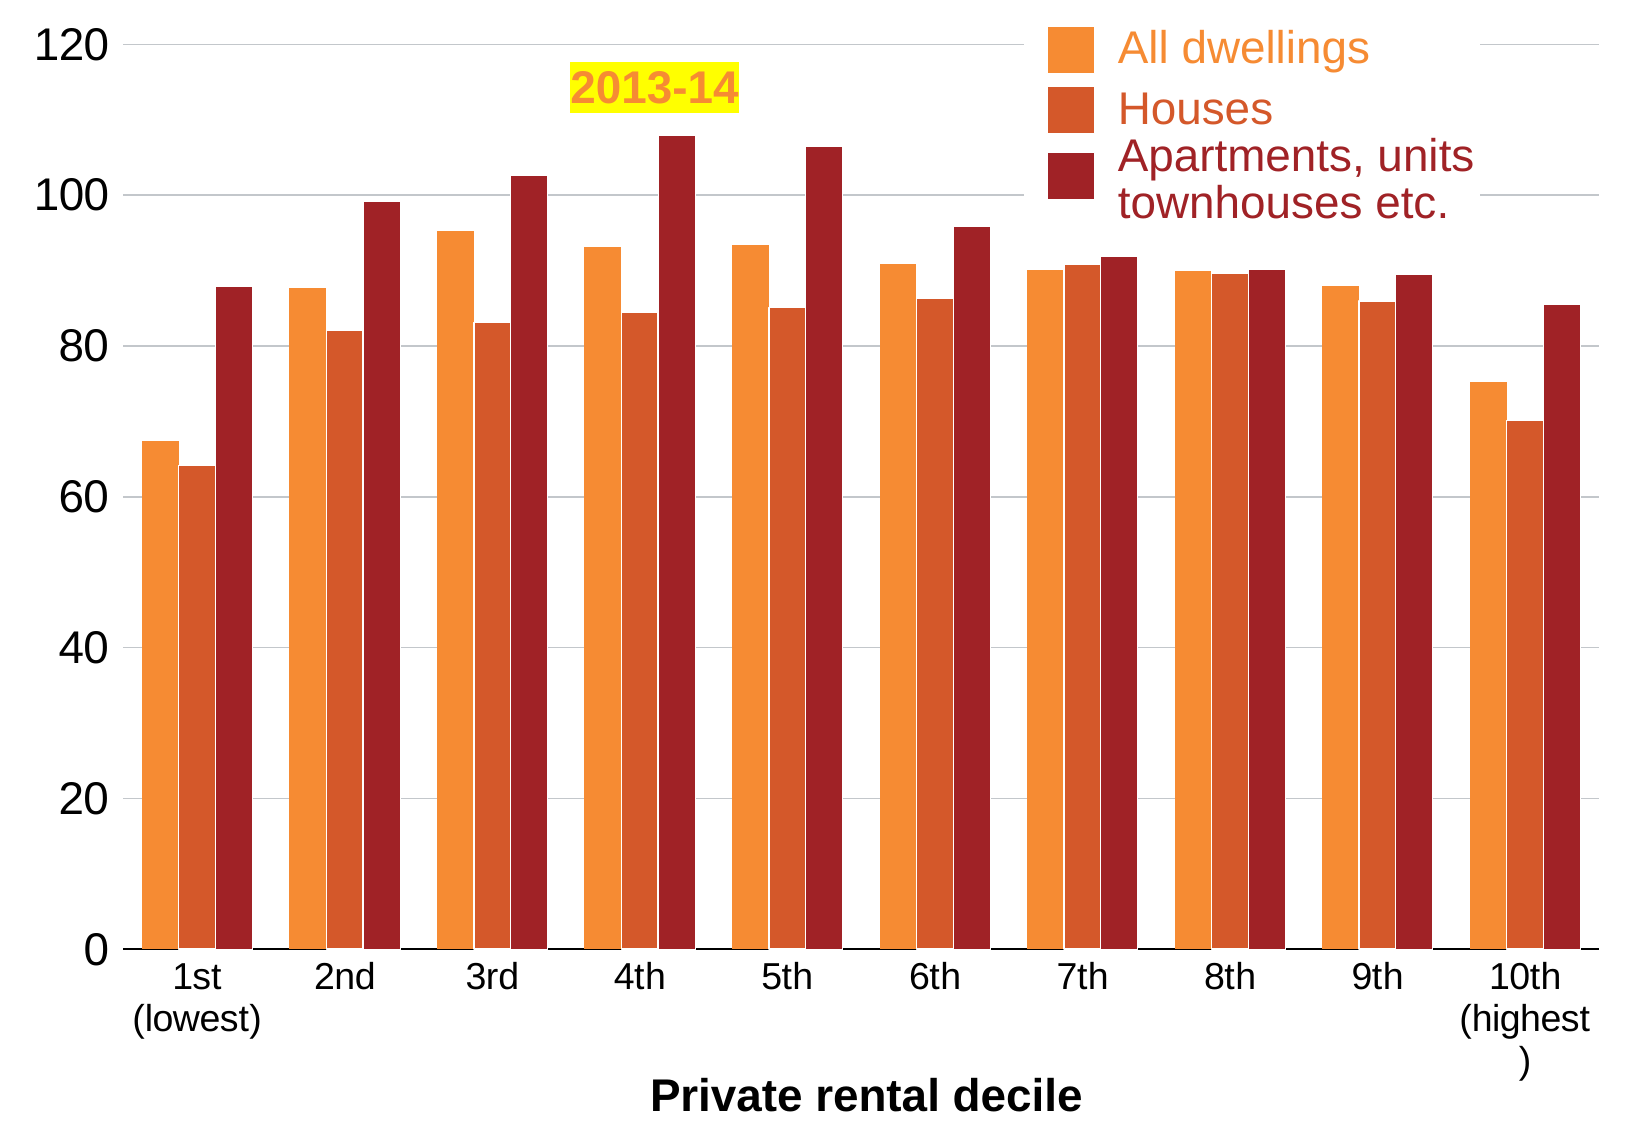

### Chart

| Category | All dwellings | Houses | Attached |
|---|---|---|---|
| 1st
(lowest) | 67.33161935150426 | 64.1241298545815 | 87.84827007618867 |
| 2nd | 87.68997764573618 | 82.14535834182314 | 99.15324693948253 |
| 3rd | 95.31234038415474 | 83.13055259920108 | 102.63951734540001 |
| 4th | 93.09143165847155 | 84.42165651433987 | 107.95680362913816 |
| 5th | 93.33365647165297 | 85.1024086683276 | 106.51803179654547 |
| 6th | 90.92760134372483 | 86.31227498702776 | 95.8626024041269 |
| 7th | 90.08111109313924 | 90.78854149820273 | 91.89975247524762 |
| 8th | 89.92602397460851 | 89.71294254181262 | 90.14453837395556 |
| 9th | 88.00049527613155 | 85.96866507854185 | 89.46546636116699 |
| 10th
(highest) | 75.16276587634385 | 70.08779553842464 | 85.51997733068853 |

All dwellings
2013-14

Houses
Apartments, units  townhouses etc.

Private rental decile